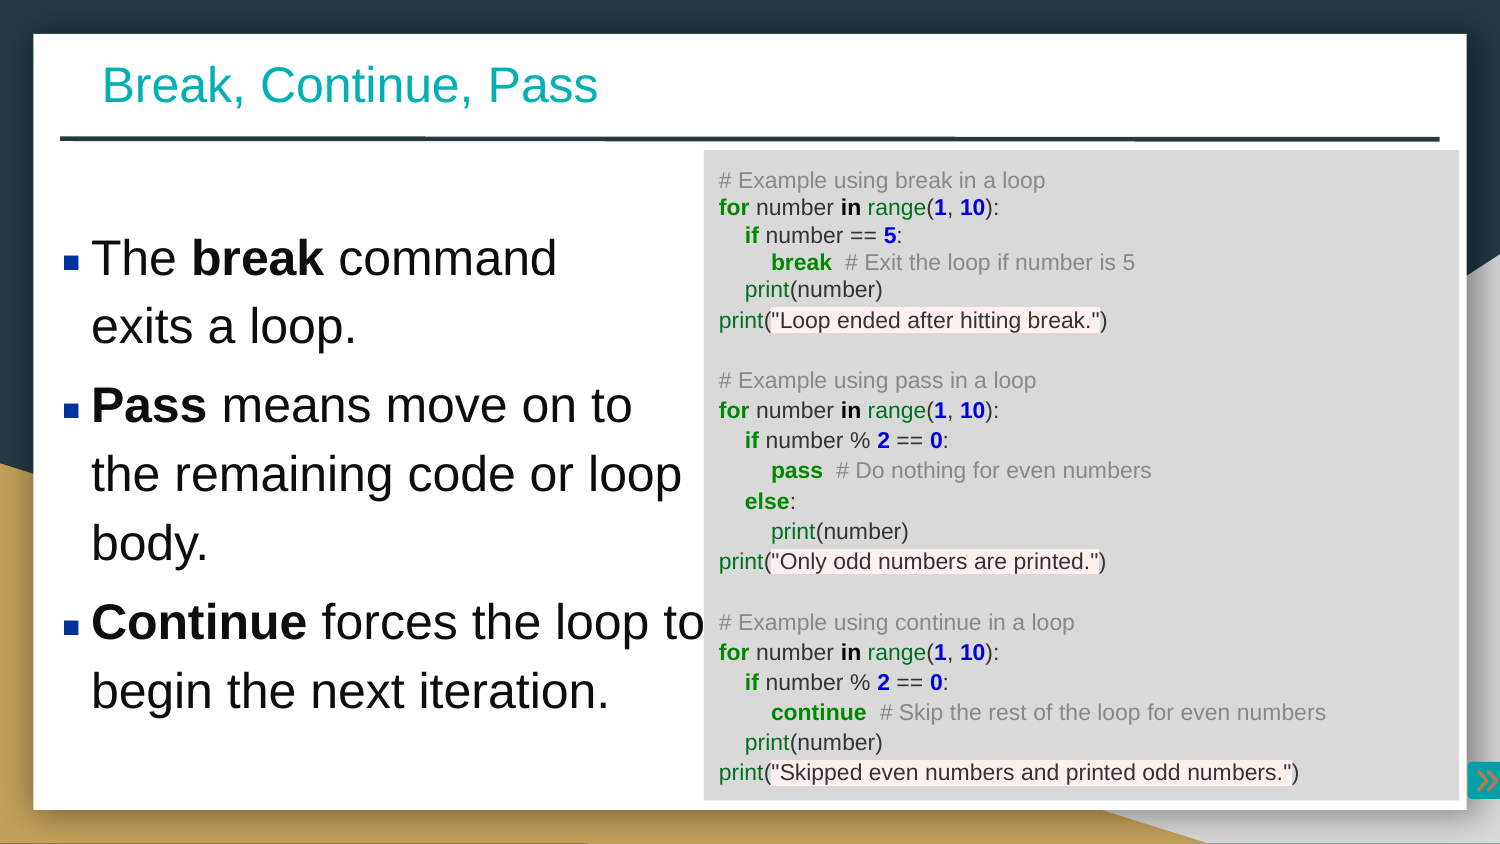

Break, Continue, Pass

The break command exits a loop.
Pass means move on to the remaining code or loop body.
Continue forces the loop to begin the next iteration.
# Example using break in a loop
for number in range(1, 10):
    if number == 5:
        break  # Exit the loop if number is 5
    print(number)
print("Loop ended after hitting break.")

# Example using pass in a loop
for number in range(1, 10):
    if number % 2 == 0:
        pass  # Do nothing for even numbers
    else:
        print(number)
print("Only odd numbers are printed.")

# Example using continue in a loop
for number in range(1, 10):
    if number % 2 == 0:
        continue  # Skip the rest of the loop for even numbers
    print(number)
print("Skipped even numbers and printed odd numbers.")